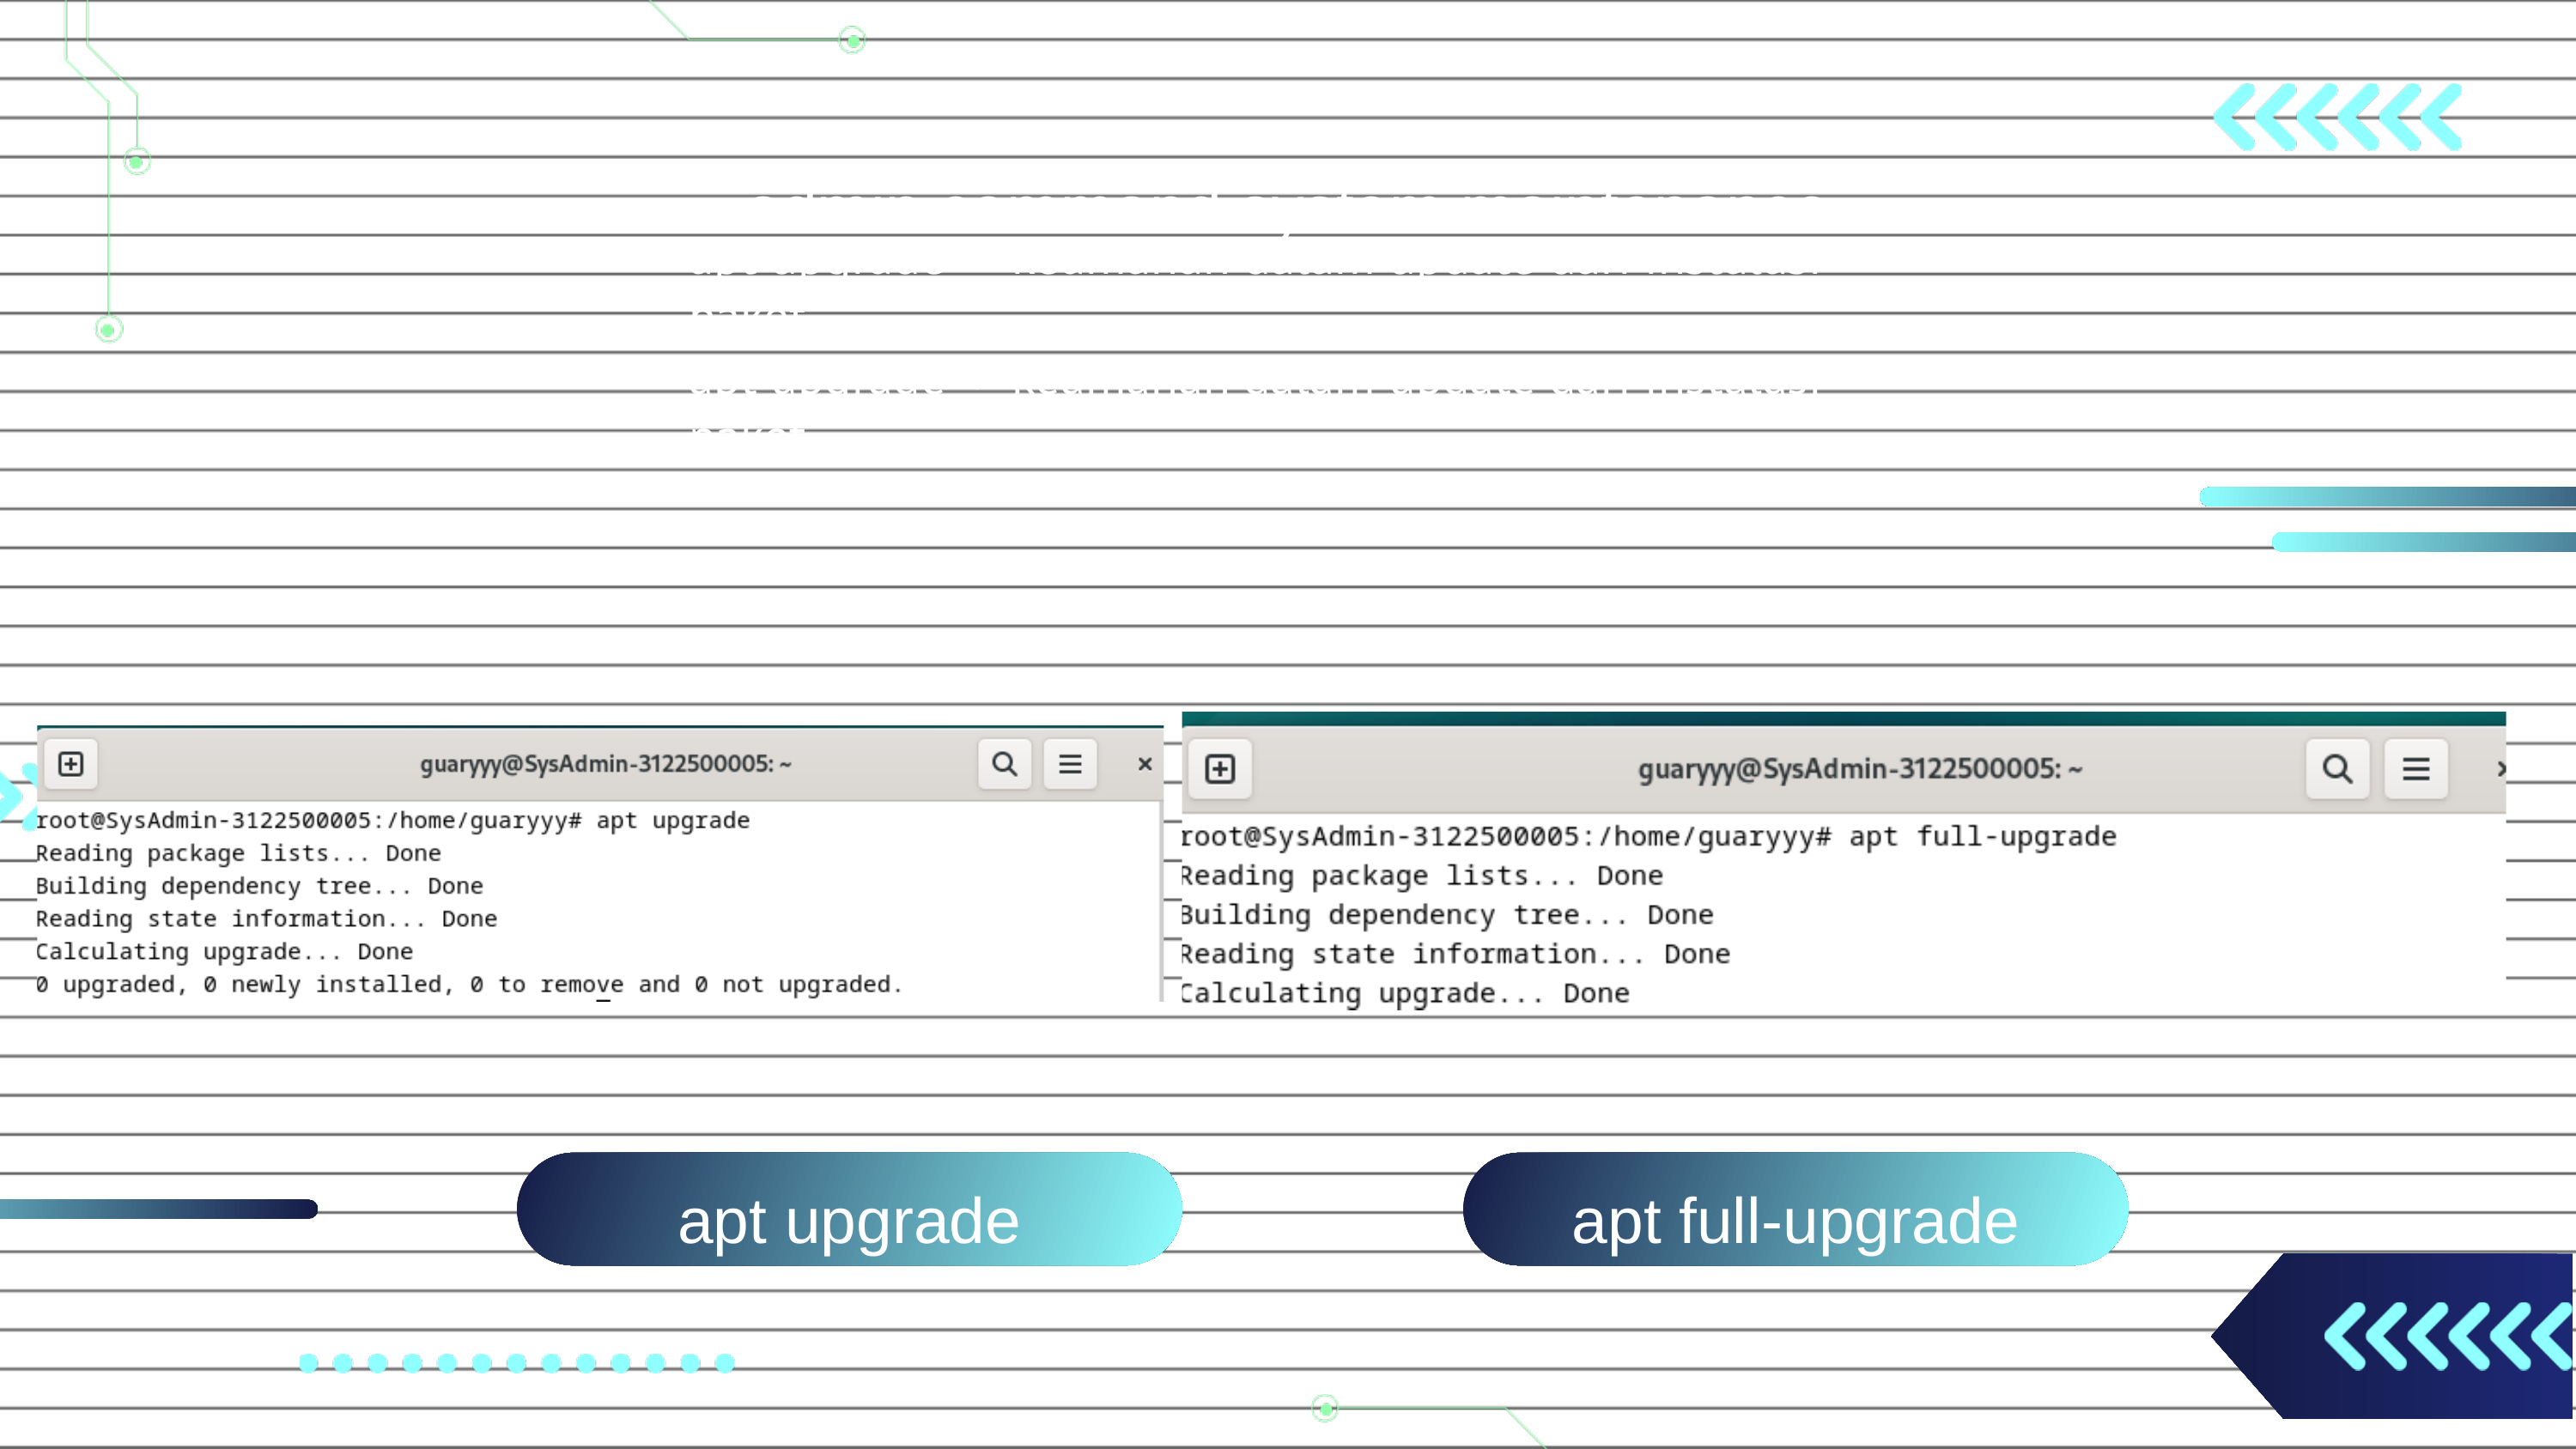

admin command system maintenance

apt upgrade -> keamanan dalam update dari instalasi paket
apt upgrade -> keamanan dalam update dari instalasi paket

apt upgrade
apt full-upgrade